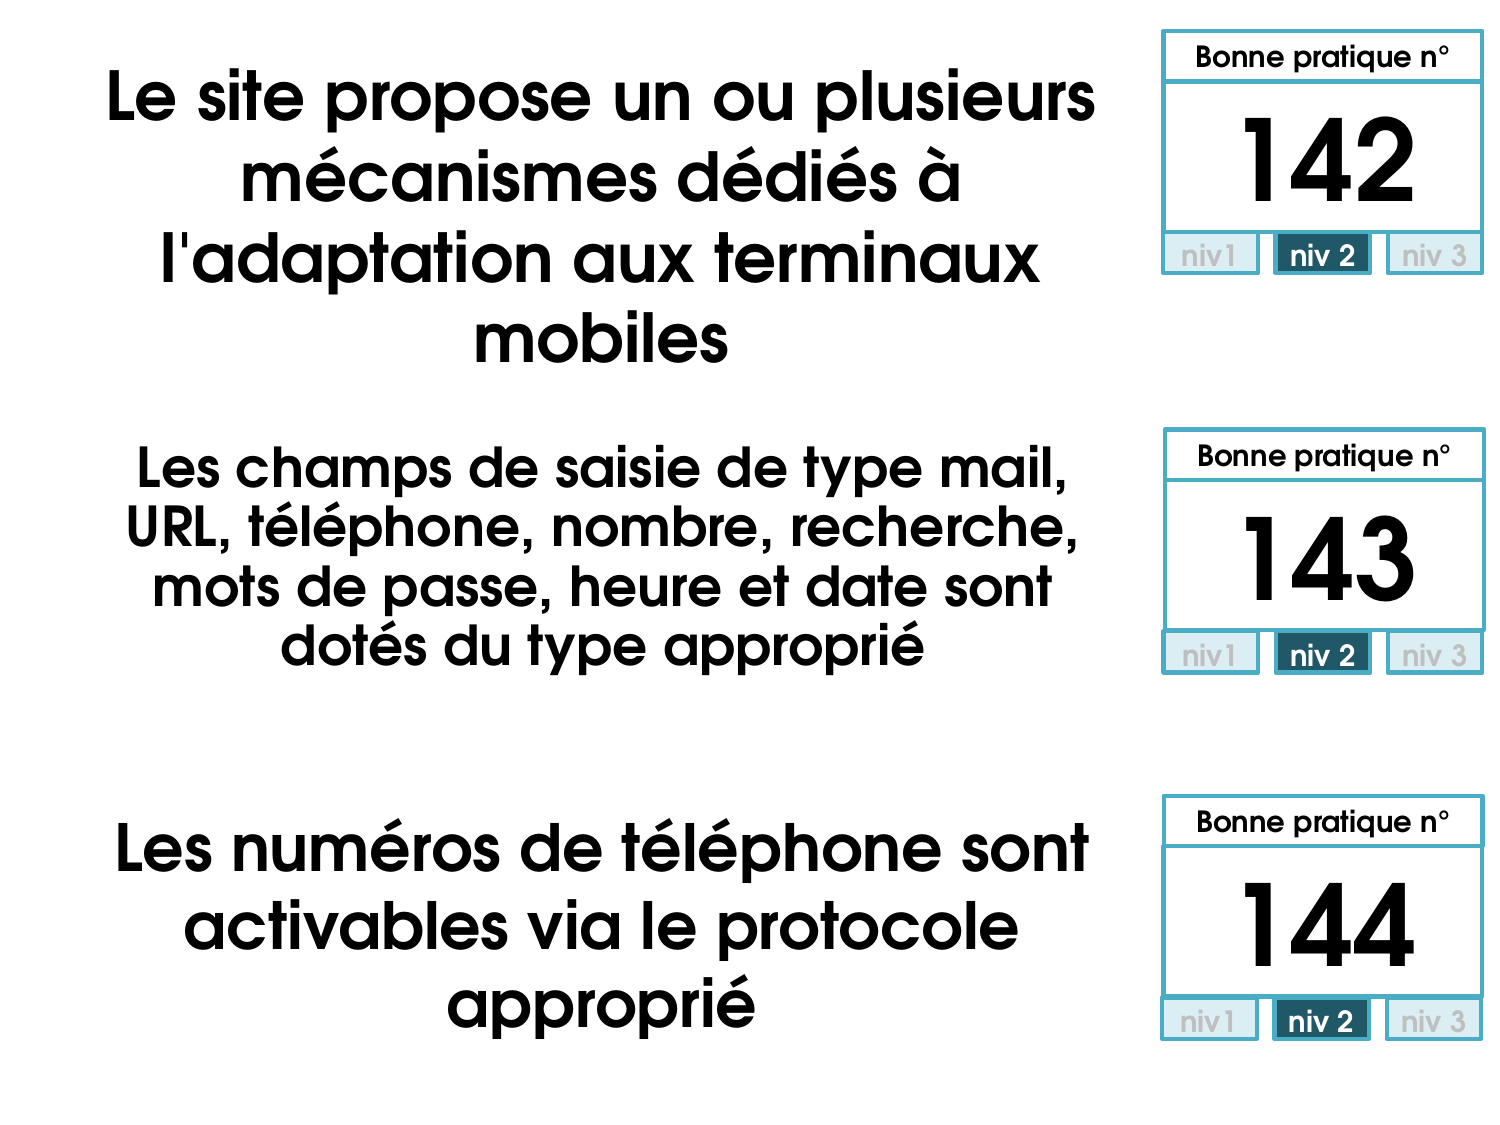

# Le site propose un ou plusieurs mécanismes dédiés à l'adaptation aux terminaux mobiles
142
Bonne pratique n°
Les champs de saisie de type mail, URL, téléphone, nombre, recherche, mots de passe, heure et date sont dotés du type approprié
143
niv1
niv 2
niv 3
Bonne pratique n°
Les numéros de téléphone sont activables via le protocole approprié
144
niv1
niv 2
niv 3